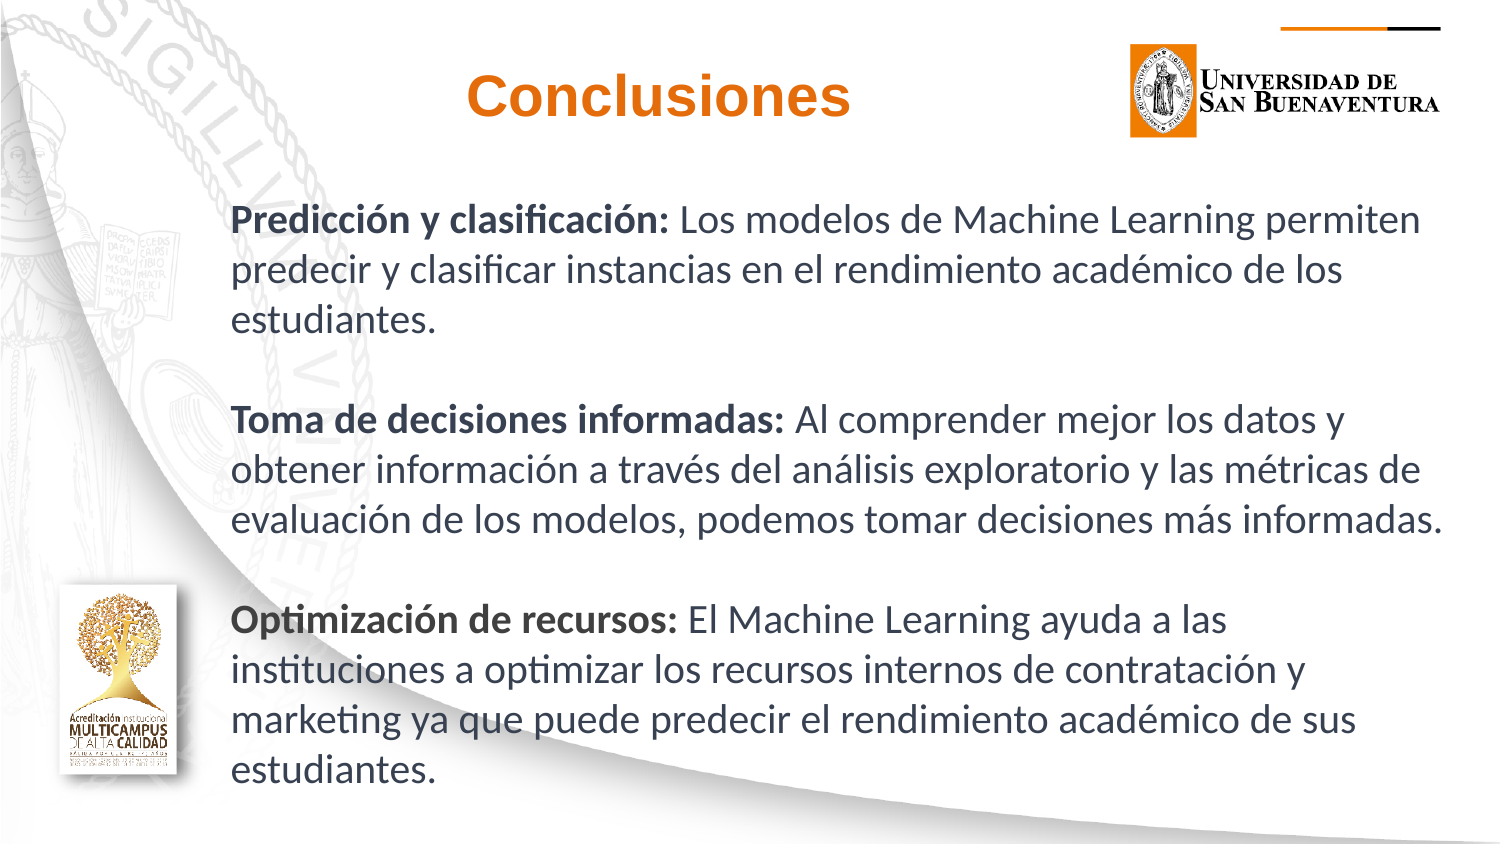

Conclusiones
Predicción y clasificación: Los modelos de Machine Learning permiten predecir y clasificar instancias en el rendimiento académico de los estudiantes.
Toma de decisiones informadas: Al comprender mejor los datos y obtener información a través del análisis exploratorio y las métricas de evaluación de los modelos, podemos tomar decisiones más informadas.
Optimización de recursos: El Machine Learning ayuda a las instituciones a optimizar los recursos internos de contratación y marketing ya que puede predecir el rendimiento académico de sus estudiantes.